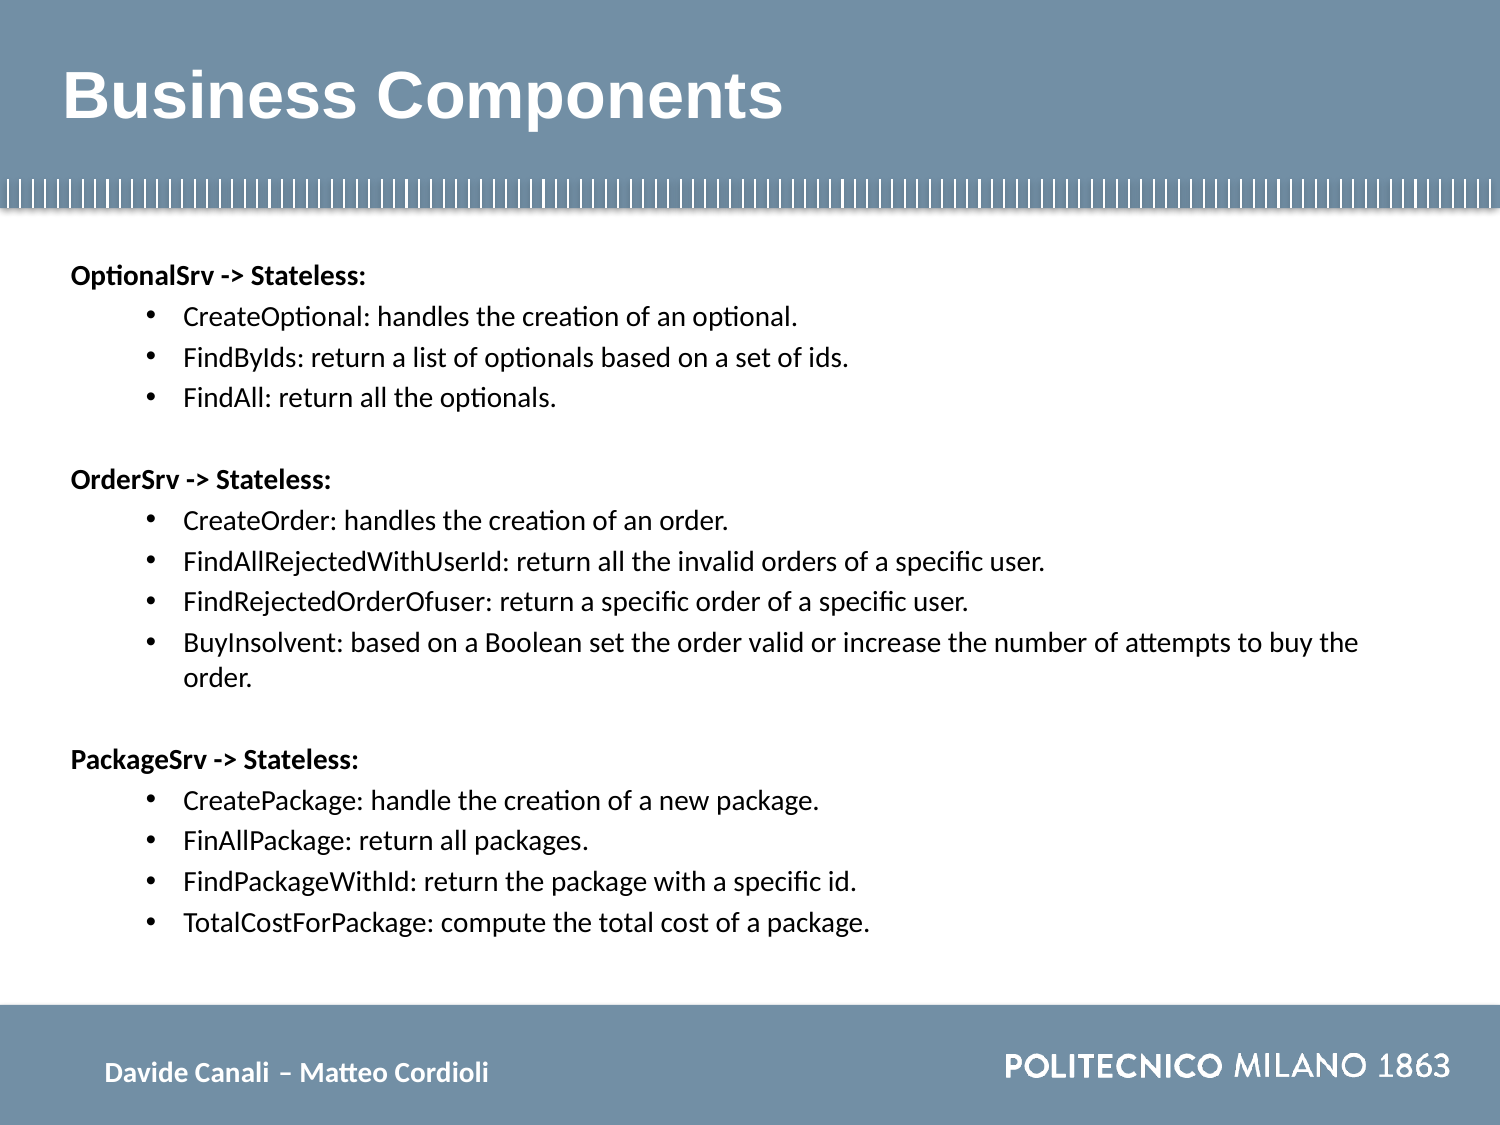

Business Components
OptionalSrv -> Stateless:
CreateOptional: handles the creation of an optional.
FindByIds: return a list of optionals based on a set of ids.
FindAll: return all the optionals.

OrderSrv -> Stateless:
CreateOrder: handles the creation of an order.
FindAllRejectedWithUserId: return all the invalid orders of a specific user.
FindRejectedOrderOfuser: return a specific order of a specific user.
BuyInsolvent: based on a Boolean set the order valid or increase the number of attempts to buy the order.

PackageSrv -> Stateless:
CreatePackage: handle the creation of a new package.
FinAllPackage: return all packages.
FindPackageWithId: return the package with a specific id.
TotalCostForPackage: compute the total cost of a package.

Davide Canali – Matteo Cordioli